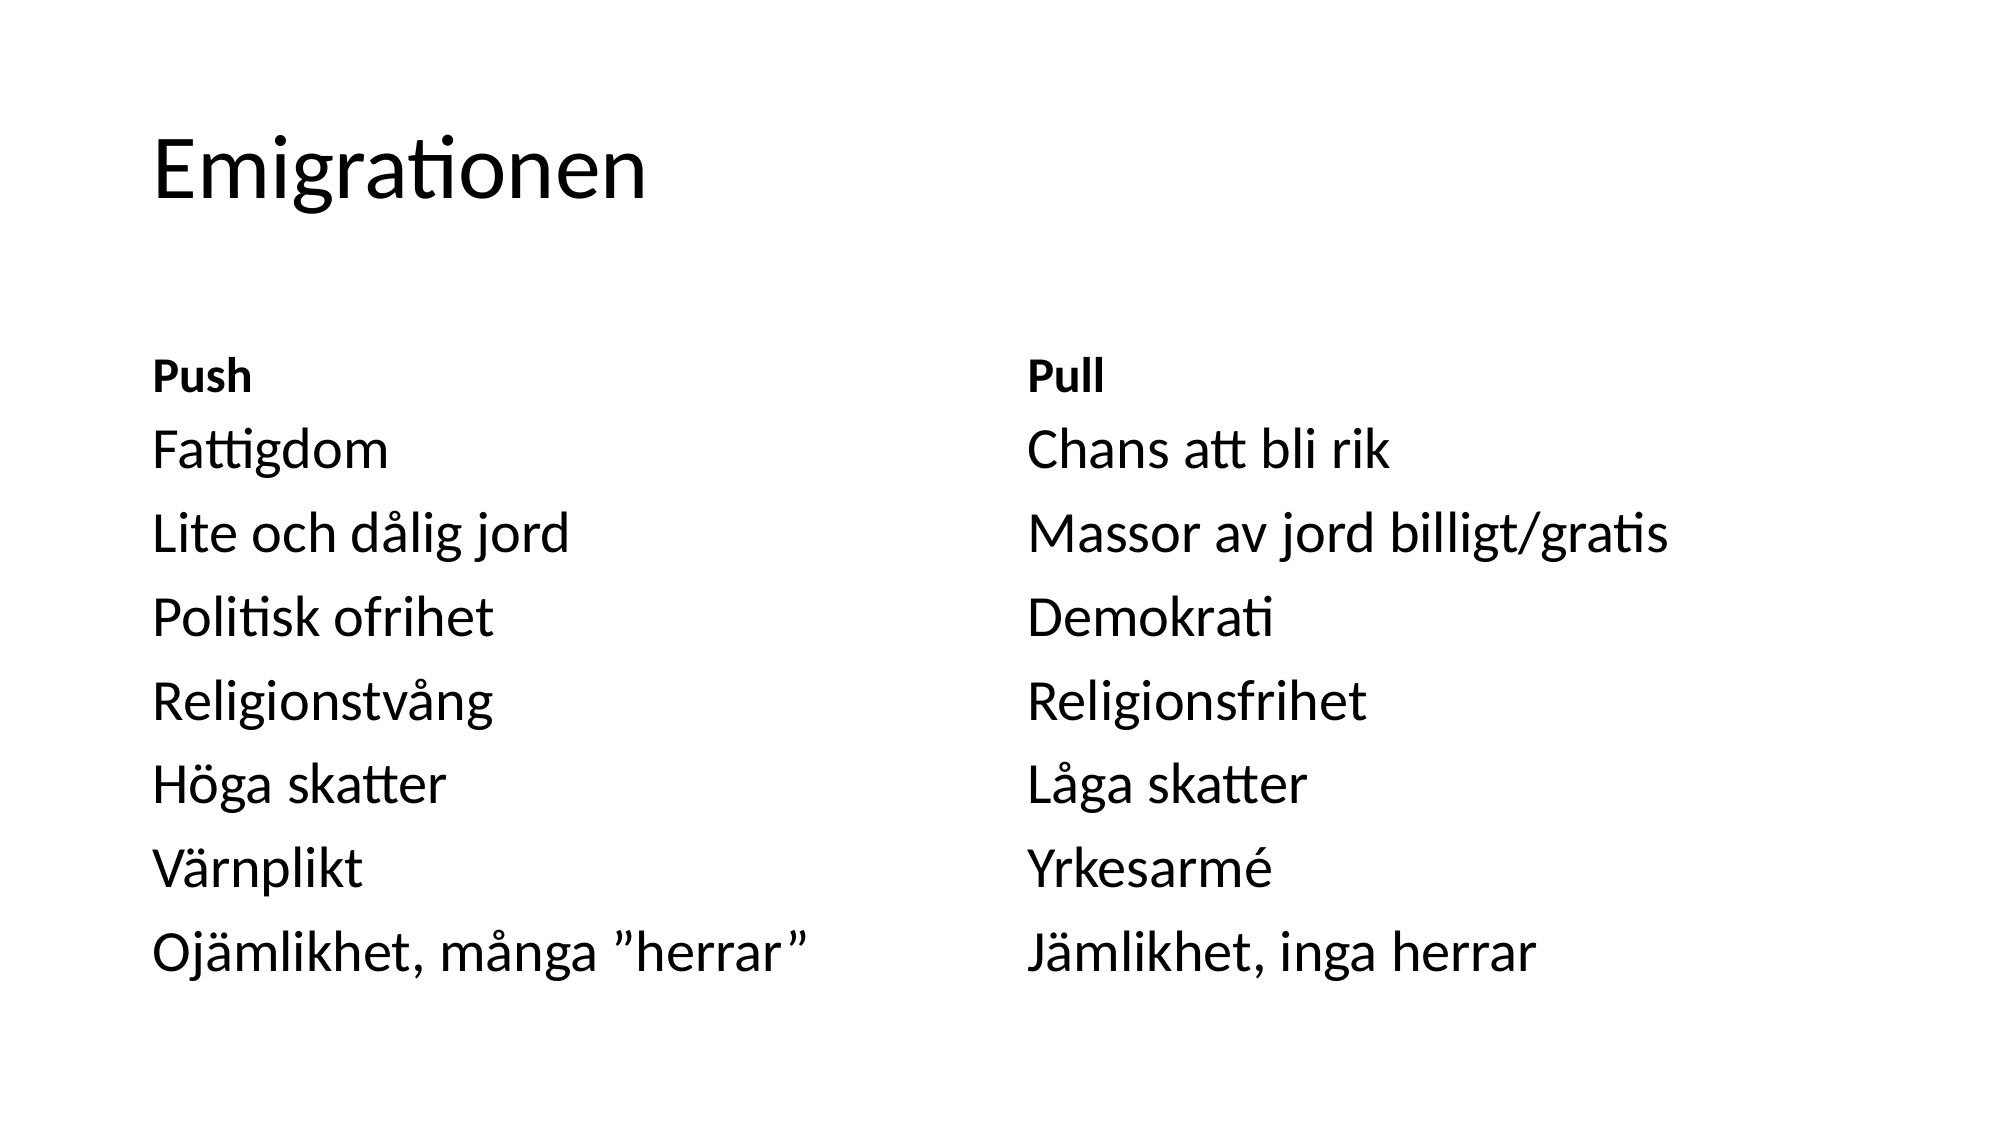

# Emigrationen
Push
Pull
Fattigdom
Lite och dålig jord
Politisk ofrihet
Religionstvång
Höga skatter
Värnplikt
Ojämlikhet, många ”herrar”
Chans att bli rik
Massor av jord billigt/gratis
Demokrati
Religionsfrihet
Låga skatter
Yrkesarmé
Jämlikhet, inga herrar